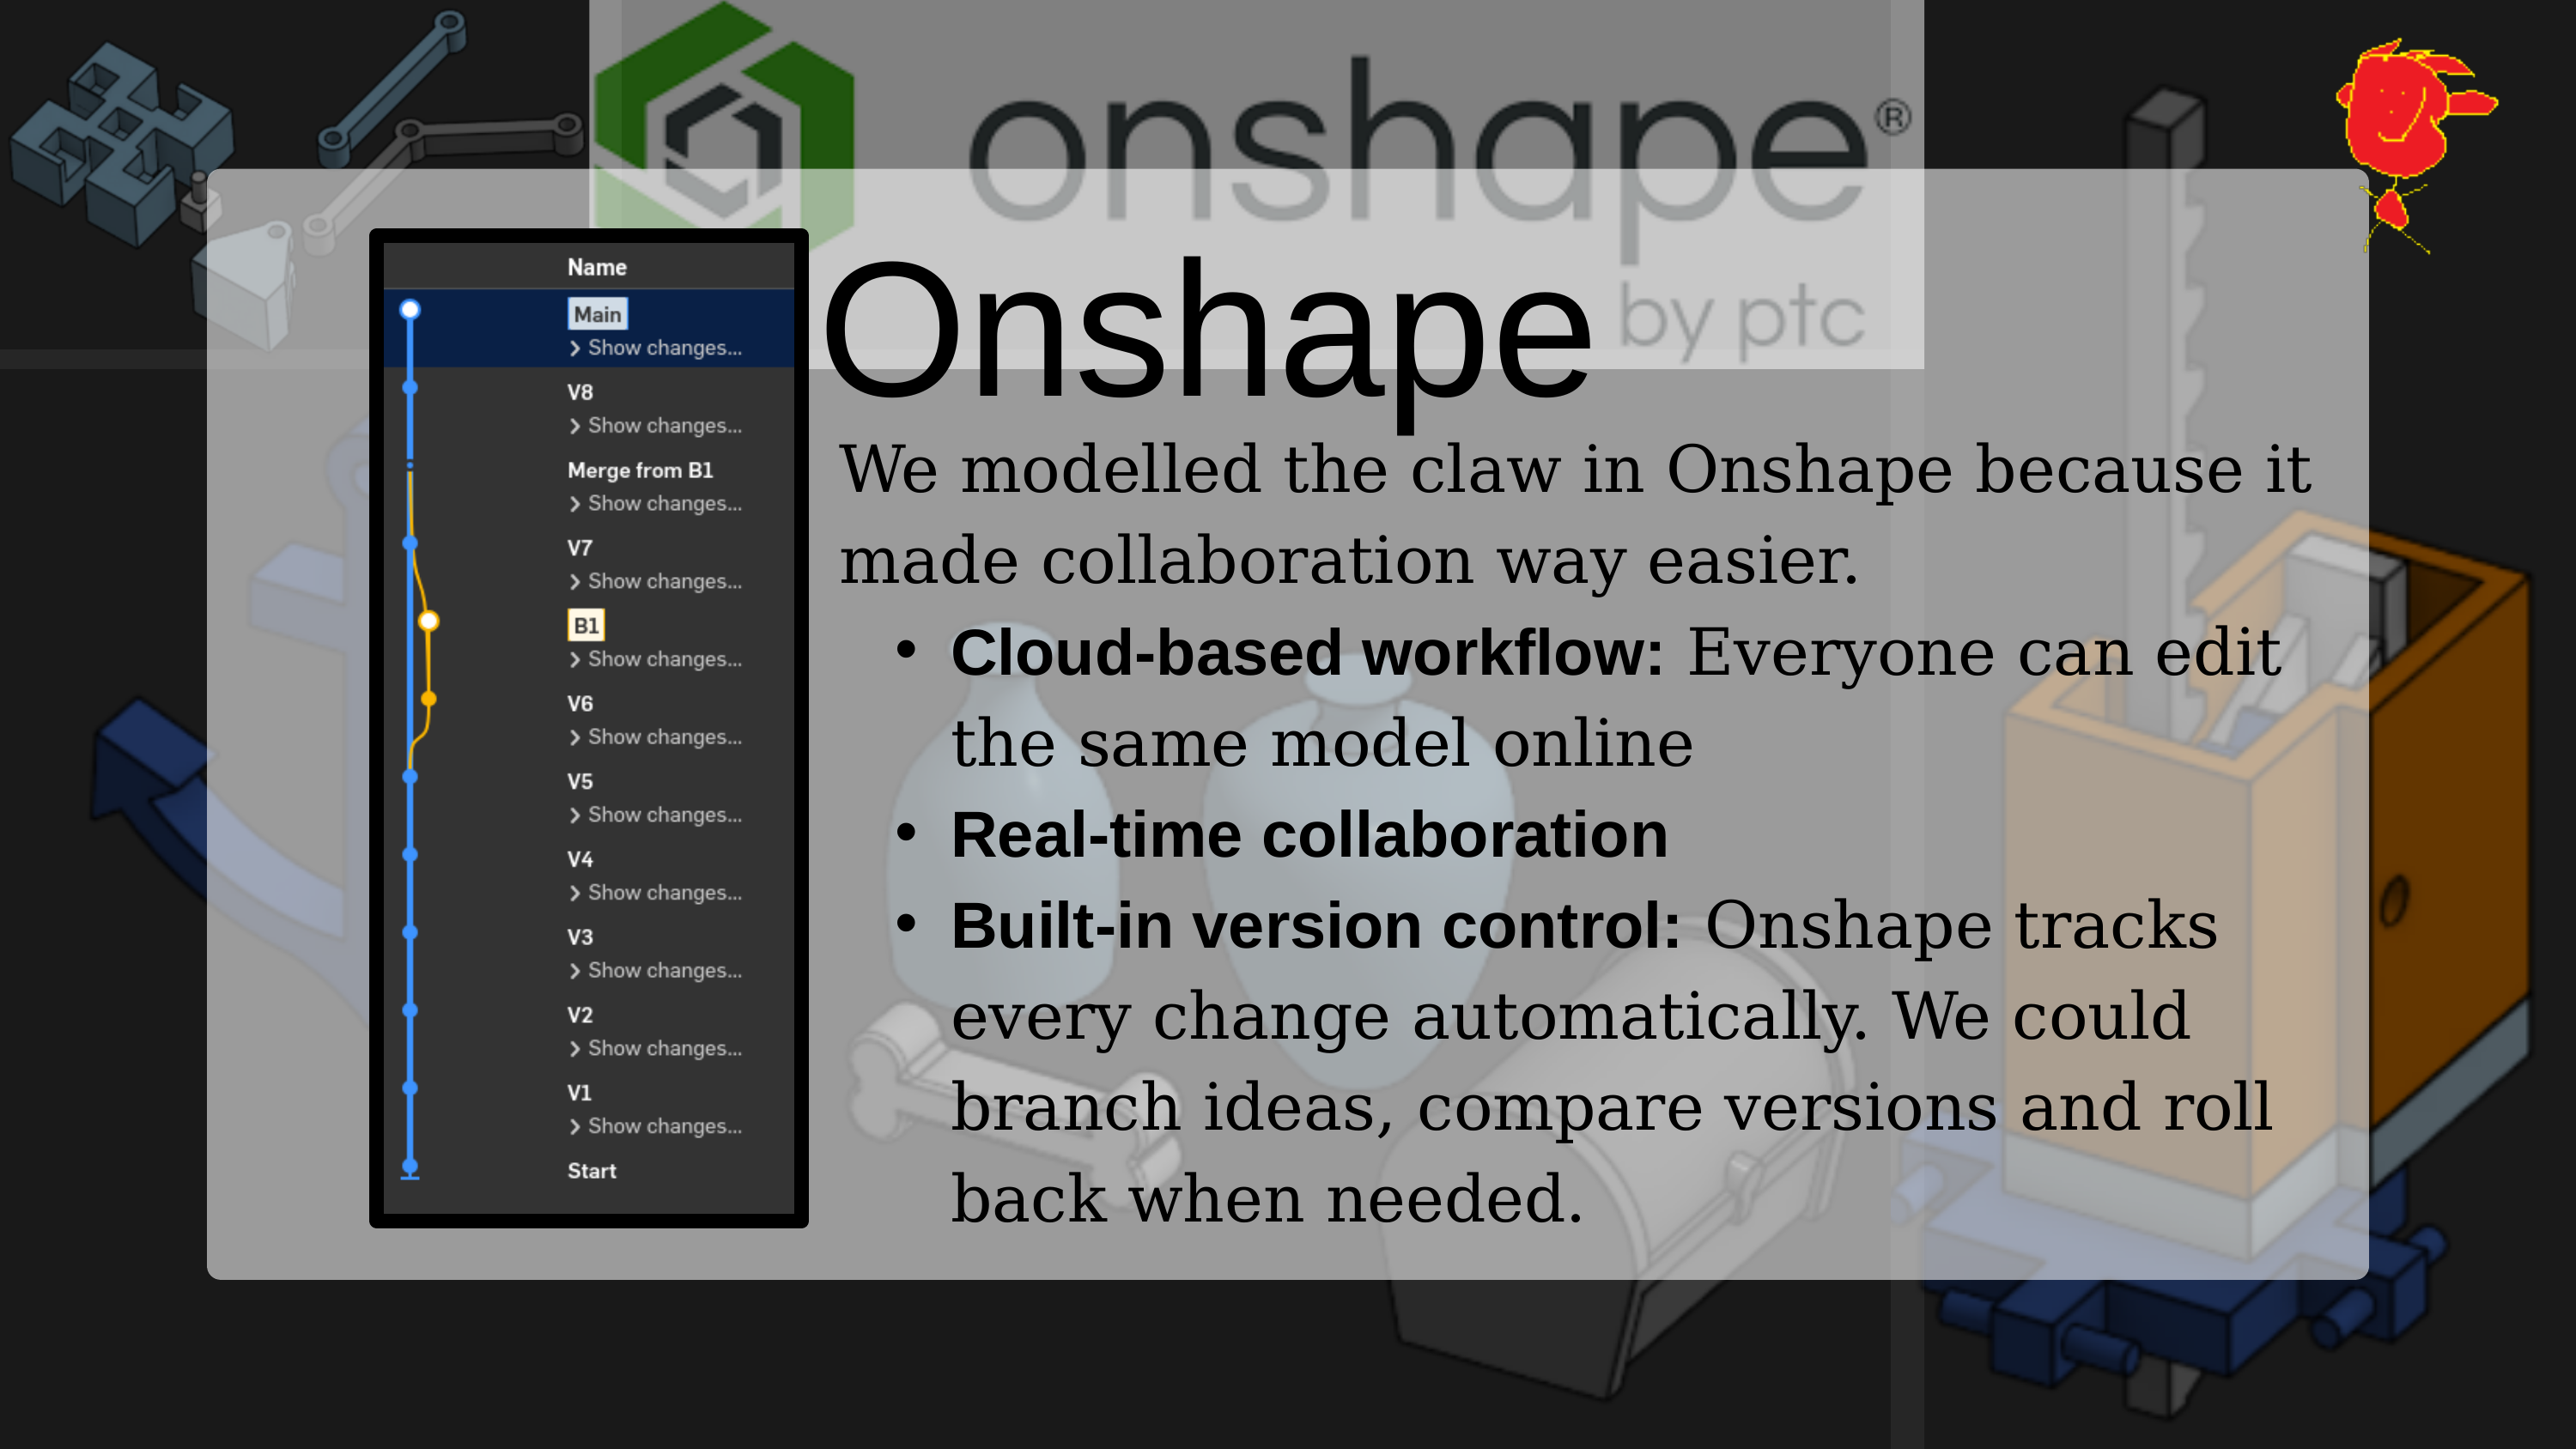

Onshape

We modelled the claw in Onshape because it made collaboration way easier.
Cloud-based workflow: Everyone can edit the same model online
Real-time collaboration
Built-in version control: Onshape tracks every change automatically. We could branch ideas, compare versions and roll back when needed.